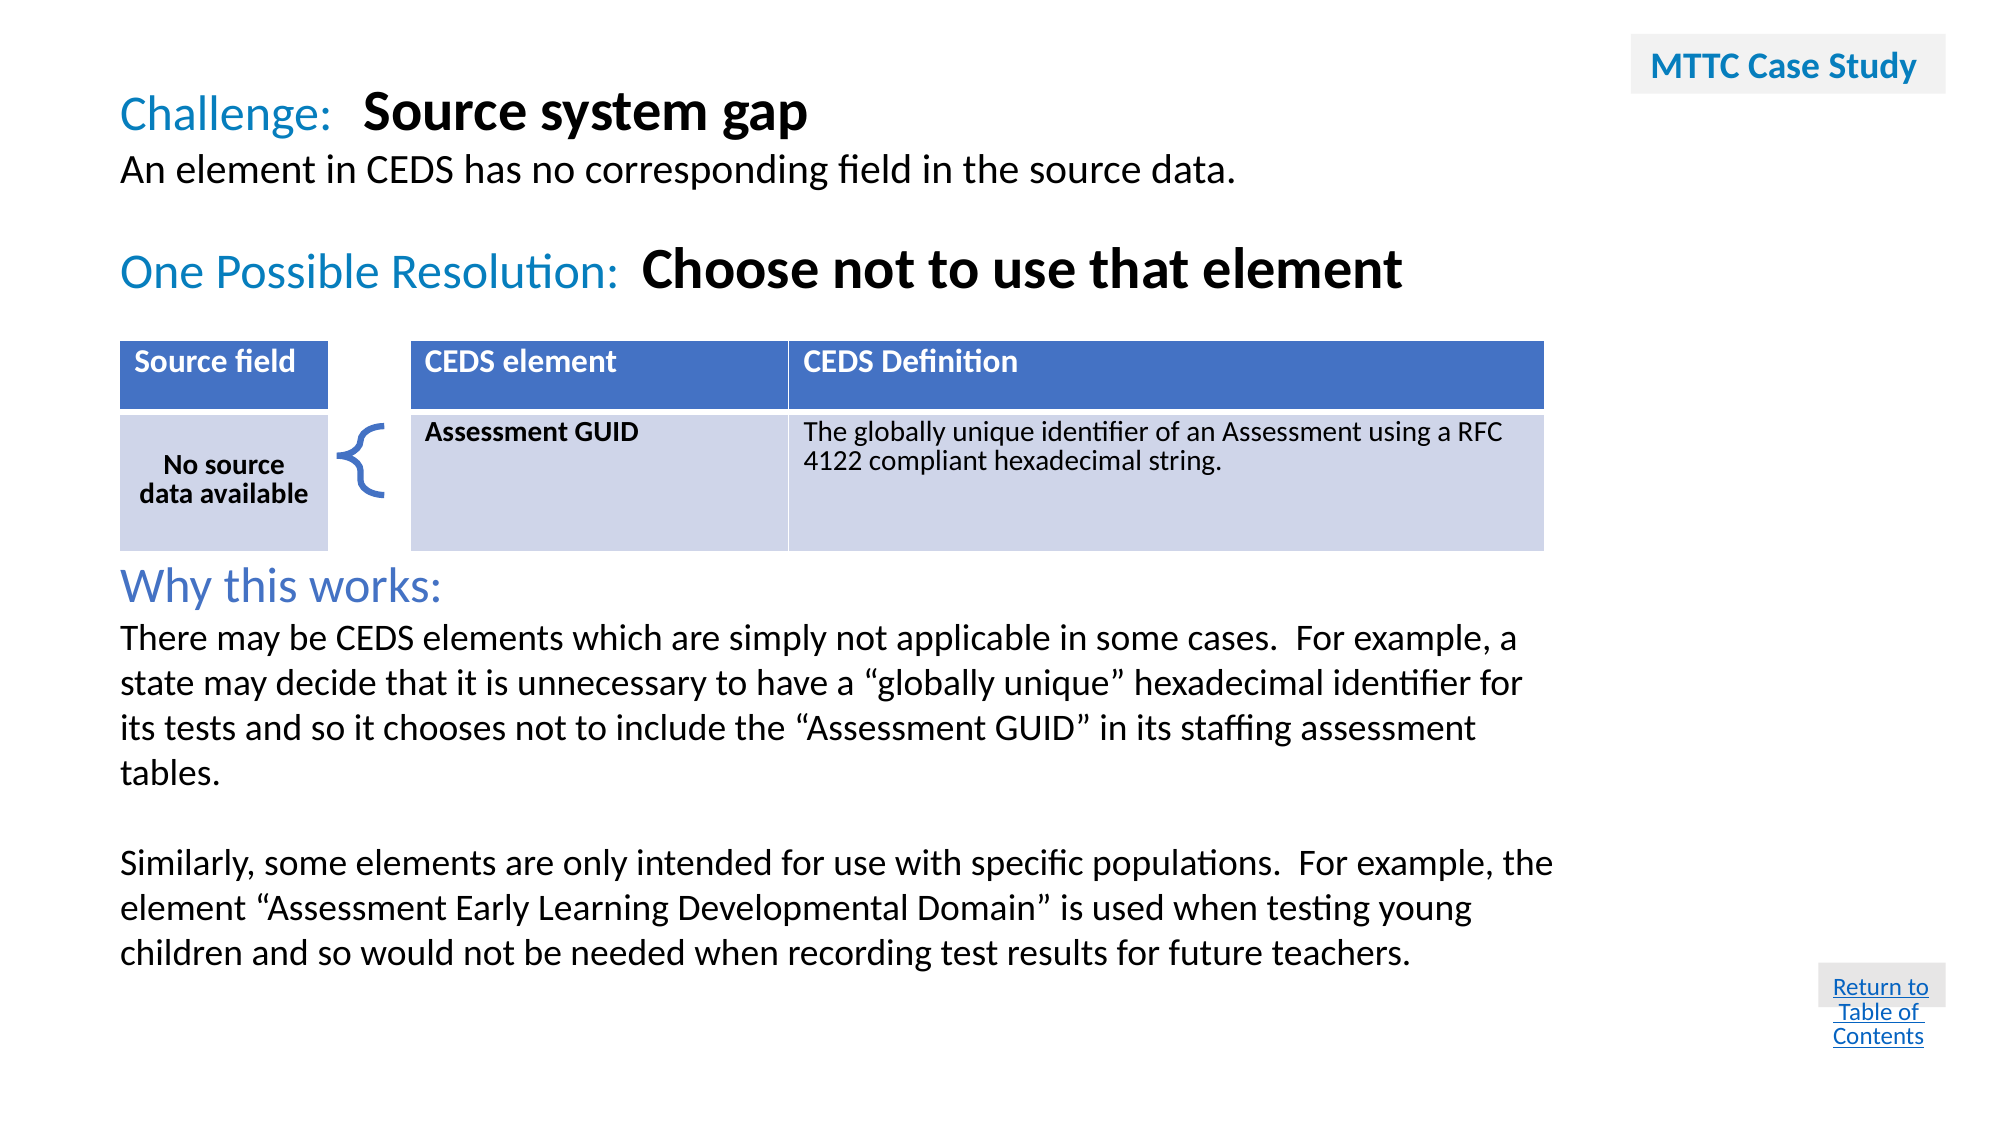

MTTC Case Study
Challenge: 	Source system gap
An element in CEDS has no corresponding field in the source data.
One Possible Resolution:  Choose not to use that element
| Source field | Blank cell for spacing | CEDS element | CEDS Definition |
| --- | --- | --- | --- |
| No source data available |  | Assessment GUID | The globally unique identifier of an Assessment using a RFC 4122 compliant hexadecimal string. |

Why this works:
There may be CEDS elements which are simply not applicable in some cases.  For example, a state may decide that it is unnecessary to have a “globally unique” hexadecimal identifier for its tests and so it chooses not to include the “Assessment GUID” in its staffing assessment tables.

Similarly, some elements are only intended for use with specific populations.  For example, the element “Assessment Early Learning Developmental Domain” is used when testing young children and so would not be needed when recording test results for future teachers.
Return to Table of Contents